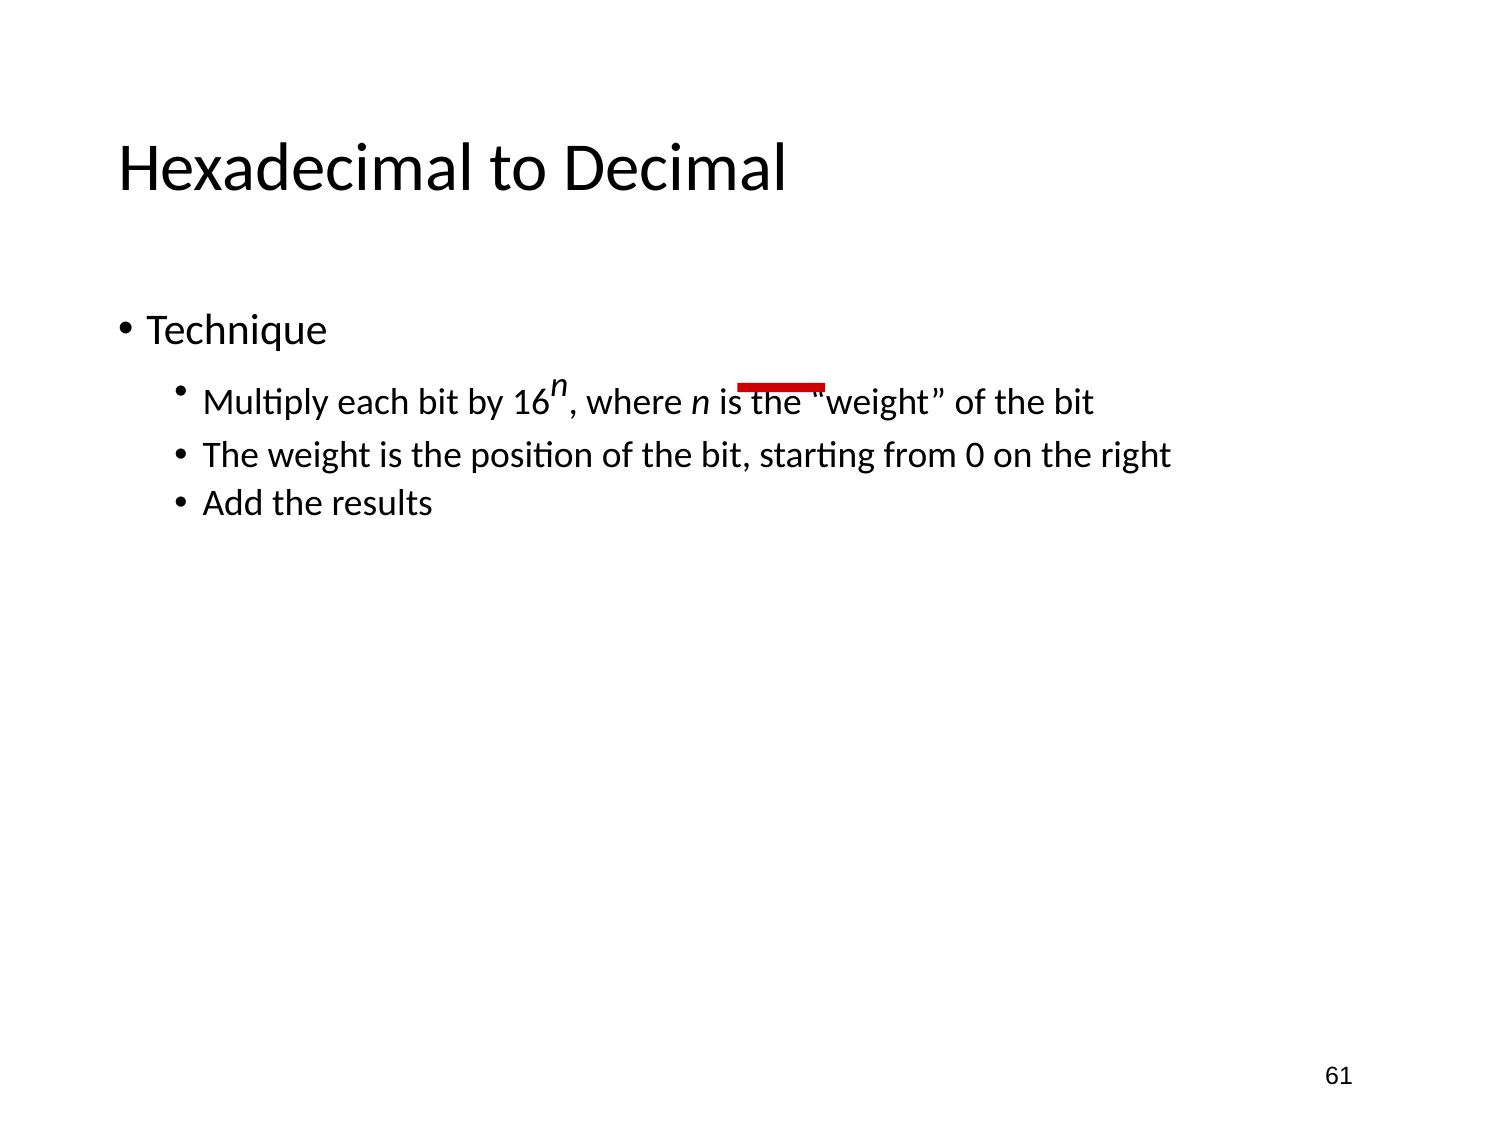

# Hexadecimal to Decimal
Technique
Multiply each bit by 16n, where n is the “weight” of the bit
The weight is the position of the bit, starting from 0 on the right
Add the results